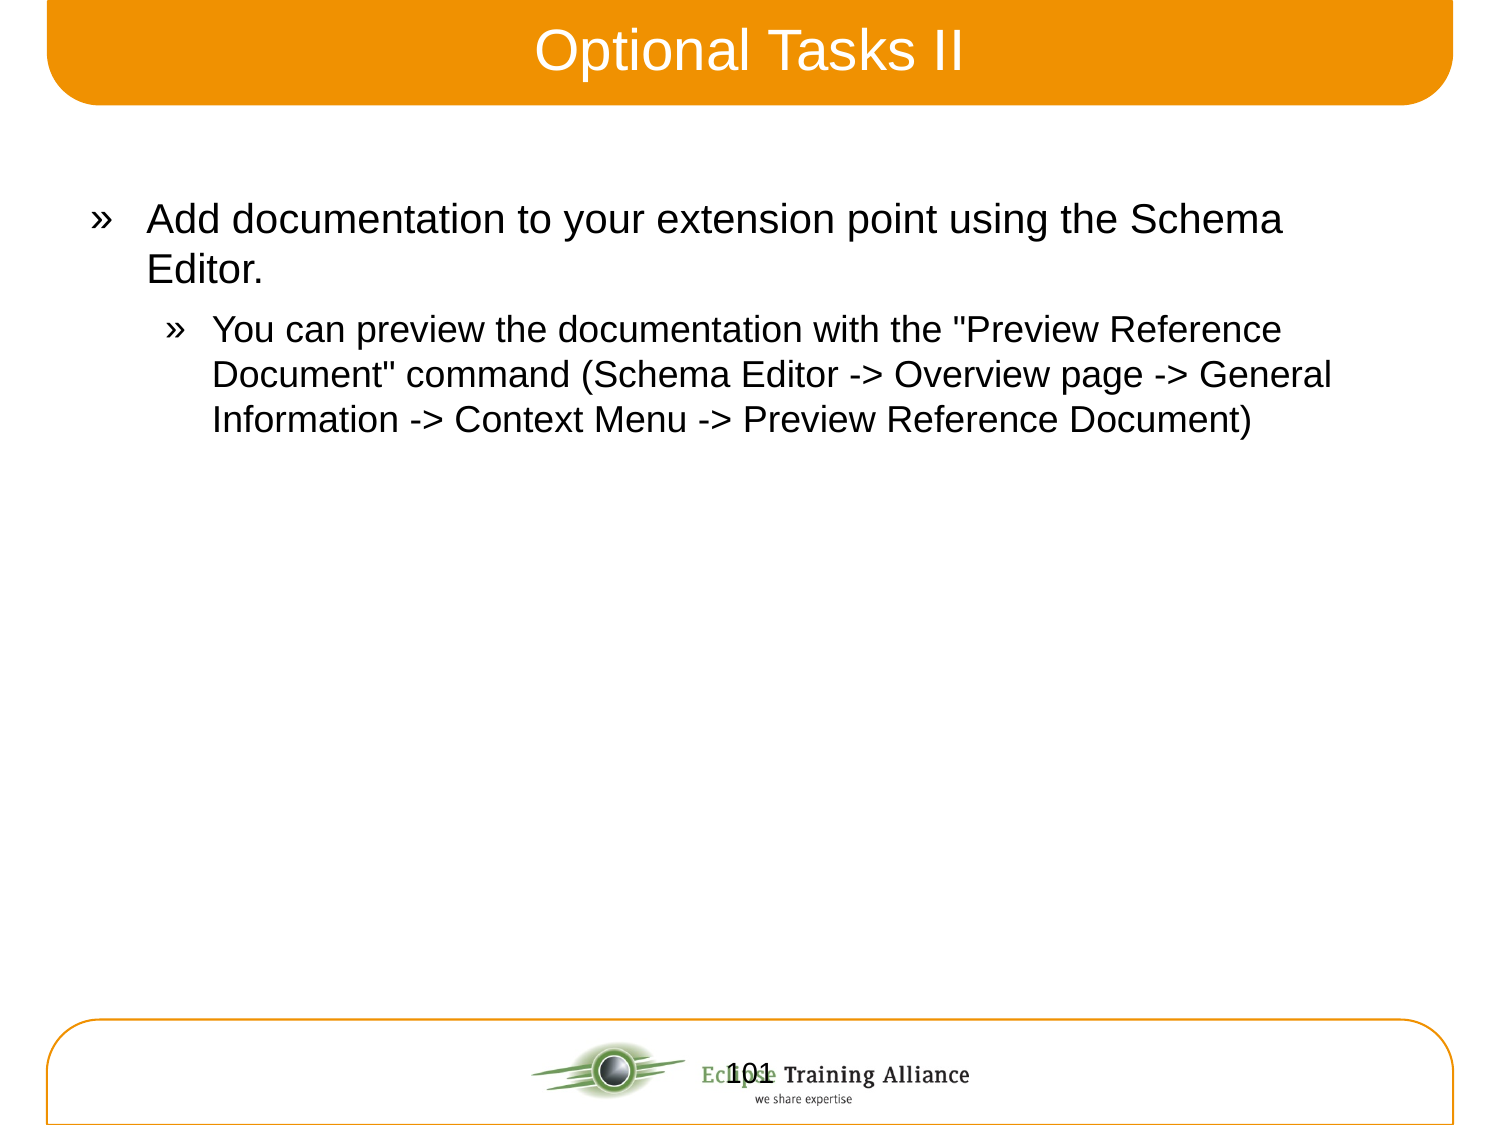

# Optional Tasks II
Add documentation to your extension point using the Schema Editor.
You can preview the documentation with the "Preview Reference Document" command (Schema Editor -> Overview page -> General Information -> Context Menu -> Preview Reference Document)
101